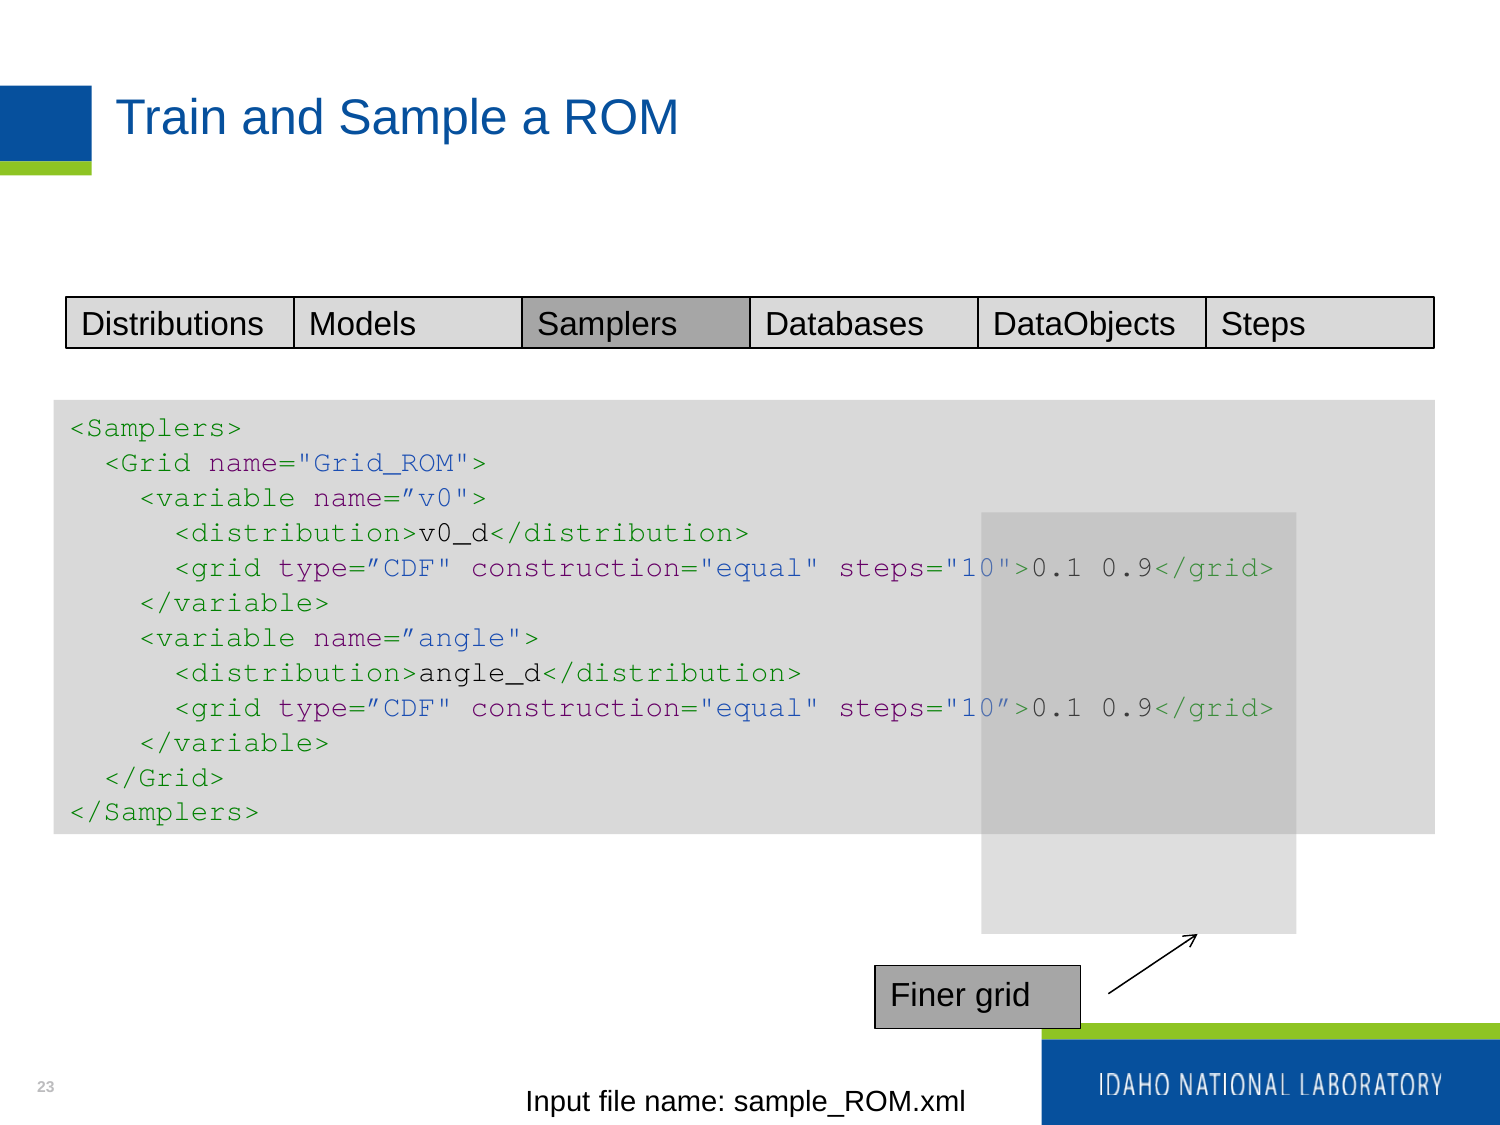

# Train and Sample a ROM
Distributions
Models
Samplers
Databases
DataObjects
Steps
<Samplers>
  <Grid name="Grid_ROM">
    <variable name=”v0">
      <distribution>v0_d</distribution>
      <grid type=”CDF" construction="equal" steps="10">0.1 0.9</grid>
    </variable>
    <variable name=”angle">
      <distribution>angle_d</distribution>
      <grid type=”CDF" construction="equal" steps="10”>0.1 0.9</grid>
    </variable>
  </Grid>
</Samplers>

Finer grid
23
Input file name: sample_ROM.xml